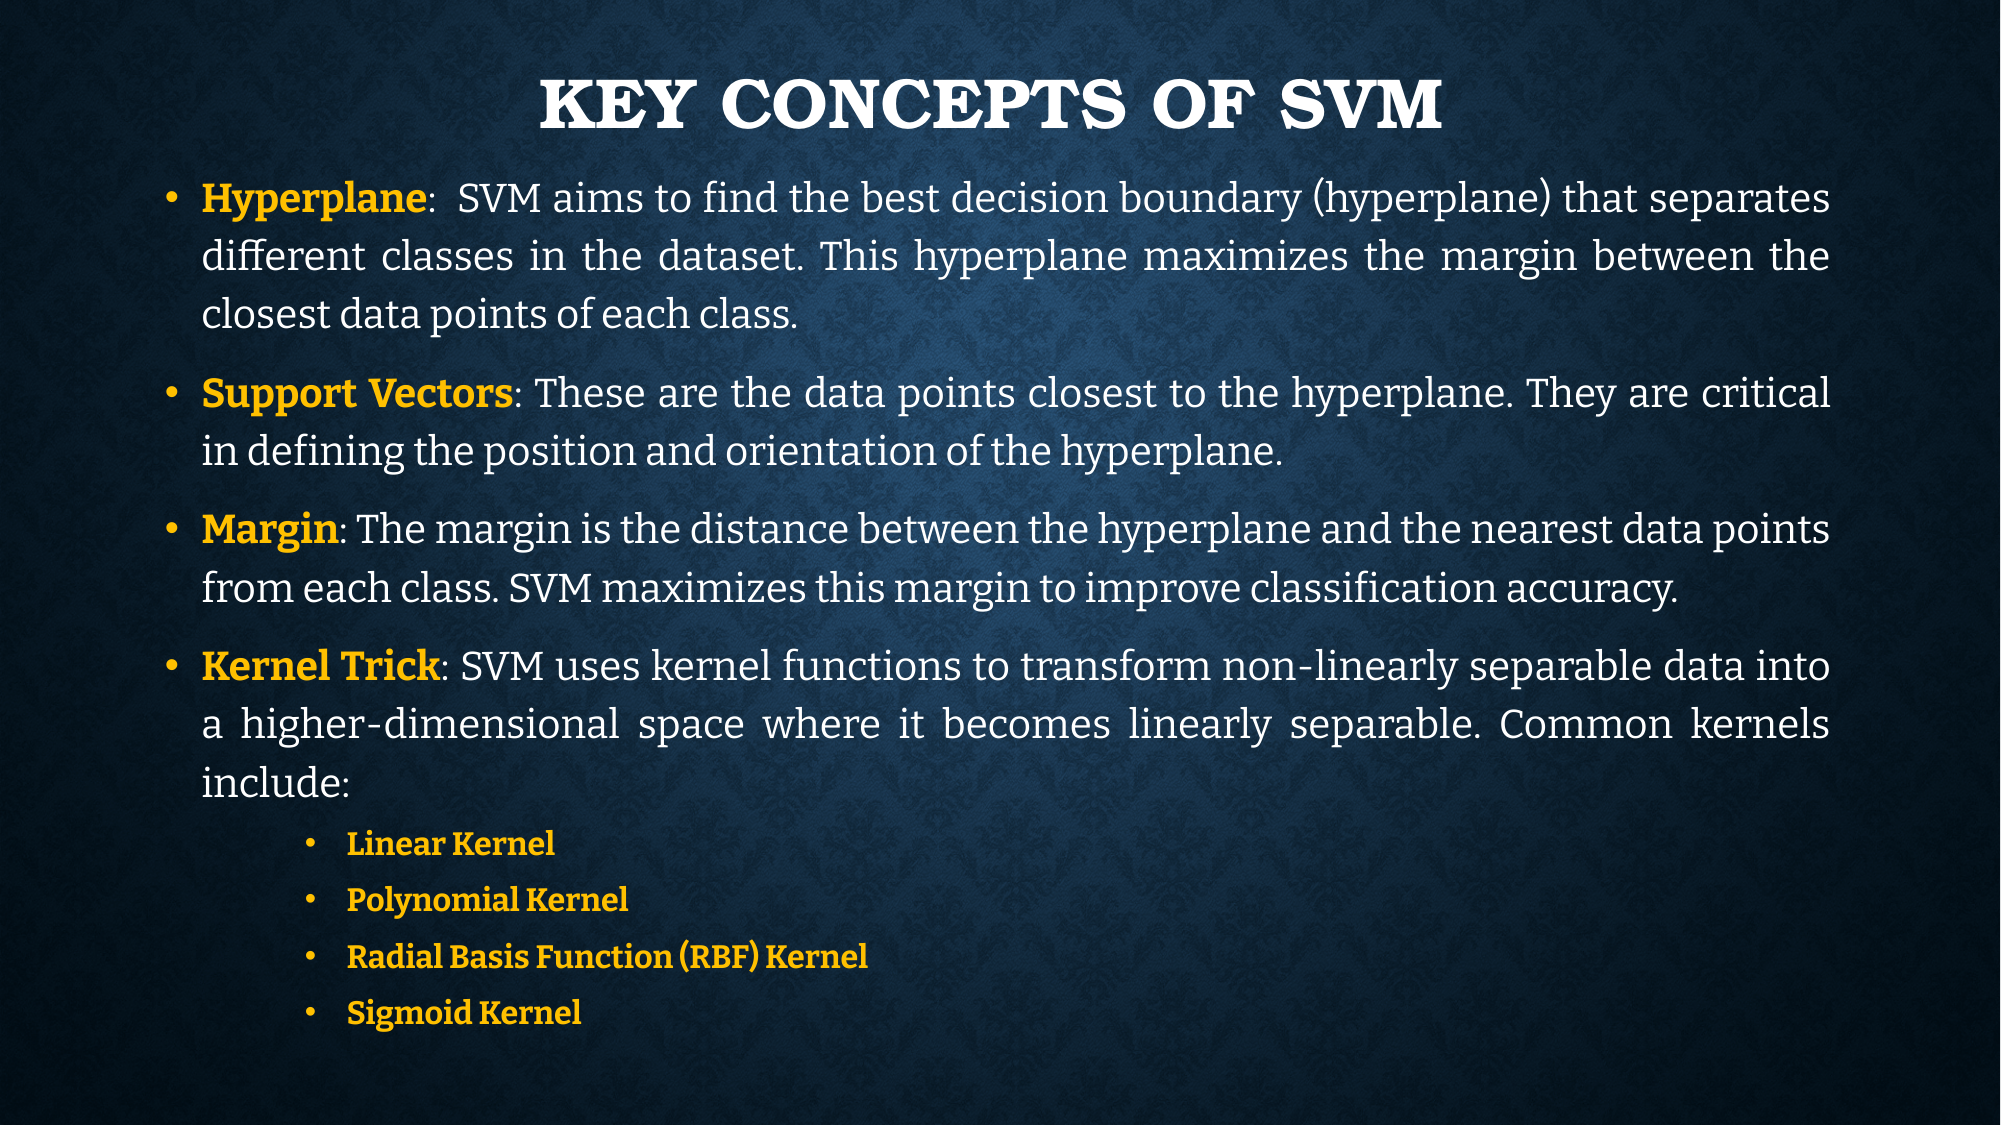

# Key Concepts of SVM
Hyperplane:  SVM aims to find the best decision boundary (hyperplane) that separates different classes in the dataset. This hyperplane maximizes the margin between the closest data points of each class.
Support Vectors: These are the data points closest to the hyperplane. They are critical in defining the position and orientation of the hyperplane.
Margin: The margin is the distance between the hyperplane and the nearest data points from each class. SVM maximizes this margin to improve classification accuracy.
Kernel Trick: SVM uses kernel functions to transform non-linearly separable data into a higher-dimensional space where it becomes linearly separable. Common kernels include:
Linear Kernel
Polynomial Kernel
Radial Basis Function (RBF) Kernel
Sigmoid Kernel